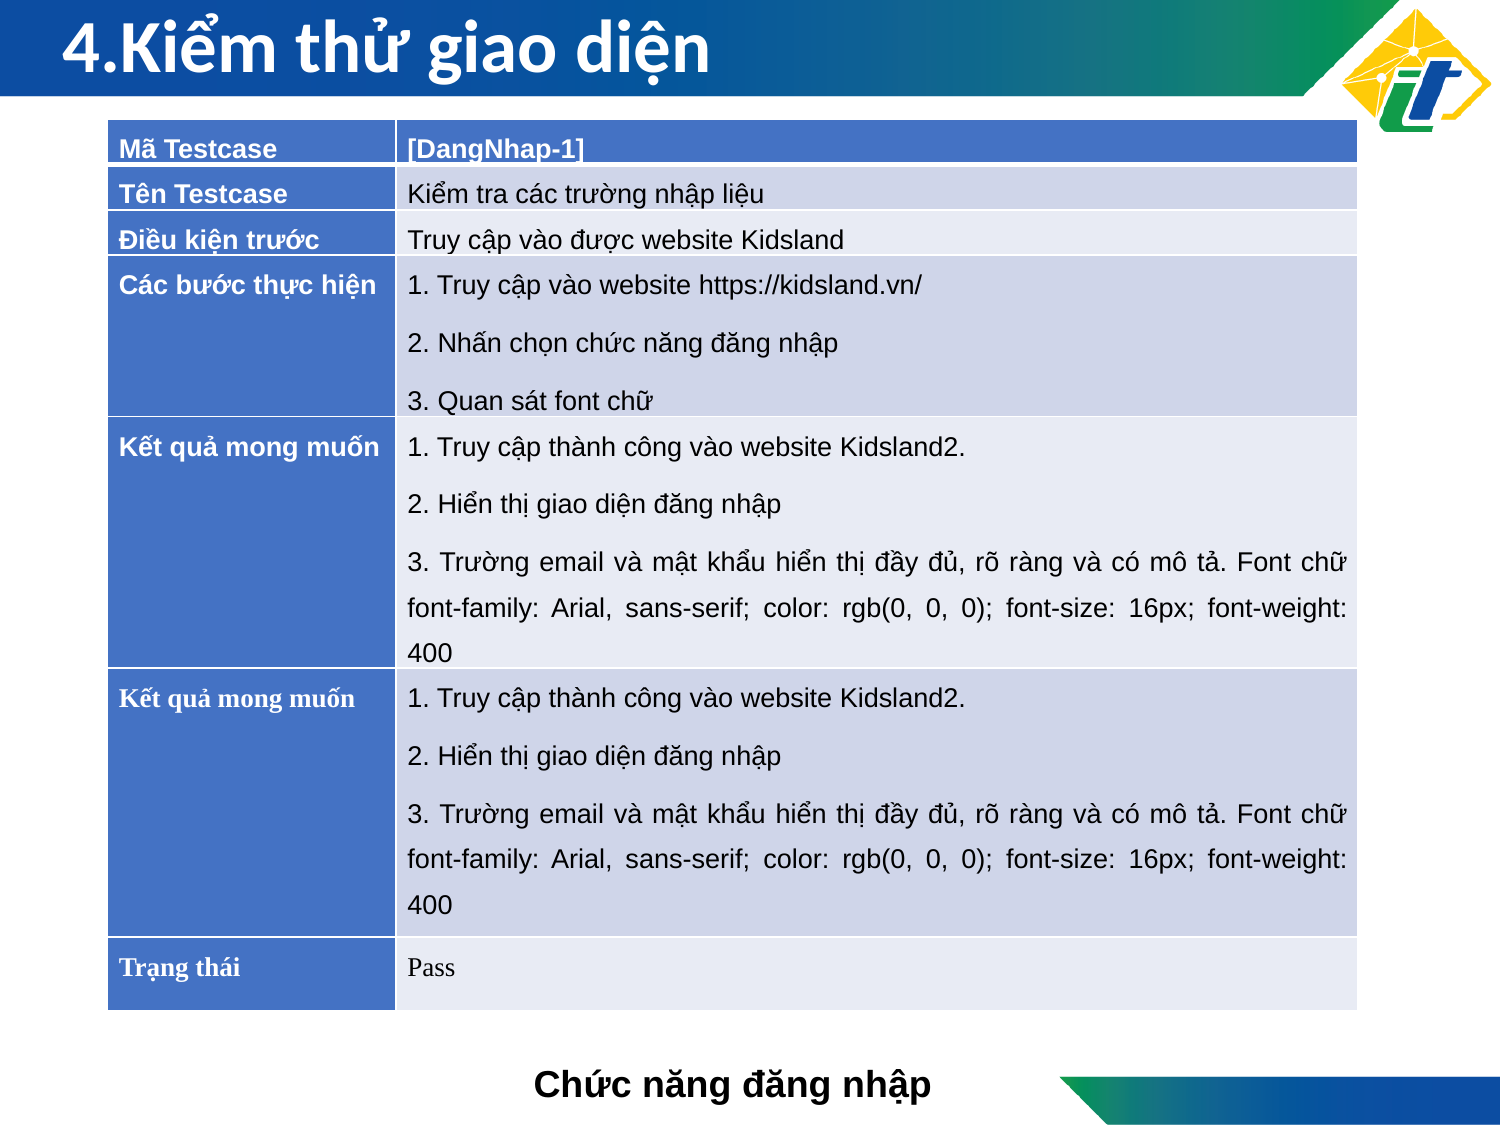

# 4.Kiểm thử giao diện
| Mã Testcase | [DangNhap-1] |
| --- | --- |
| Tên Testcase | Kiểm tra các trường nhập liệu |
| Điều kiện trước | Truy cập vào được website Kidsland |
| Các bước thực hiện | 1. Truy cập vào website https://kidsland.vn/ 2. Nhấn chọn chức năng đăng nhập 3. Quan sát font chữ |
| Kết quả mong muốn | 1. Truy cập thành công vào website Kidsland2. 2. Hiển thị giao diện đăng nhập 3. Trường email và mật khẩu hiển thị đầy đủ, rõ ràng và có mô tả. Font chữ font-family: Arial, sans-serif; color: rgb(0, 0, 0); font-size: 16px; font-weight: 400 |
| Kết quả mong muốn | 1. Truy cập thành công vào website Kidsland2. 2. Hiển thị giao diện đăng nhập 3. Trường email và mật khẩu hiển thị đầy đủ, rõ ràng và có mô tả. Font chữ font-family: Arial, sans-serif; color: rgb(0, 0, 0); font-size: 16px; font-weight: 400 |
| Trạng thái | Pass |
Chức năng đăng nhập